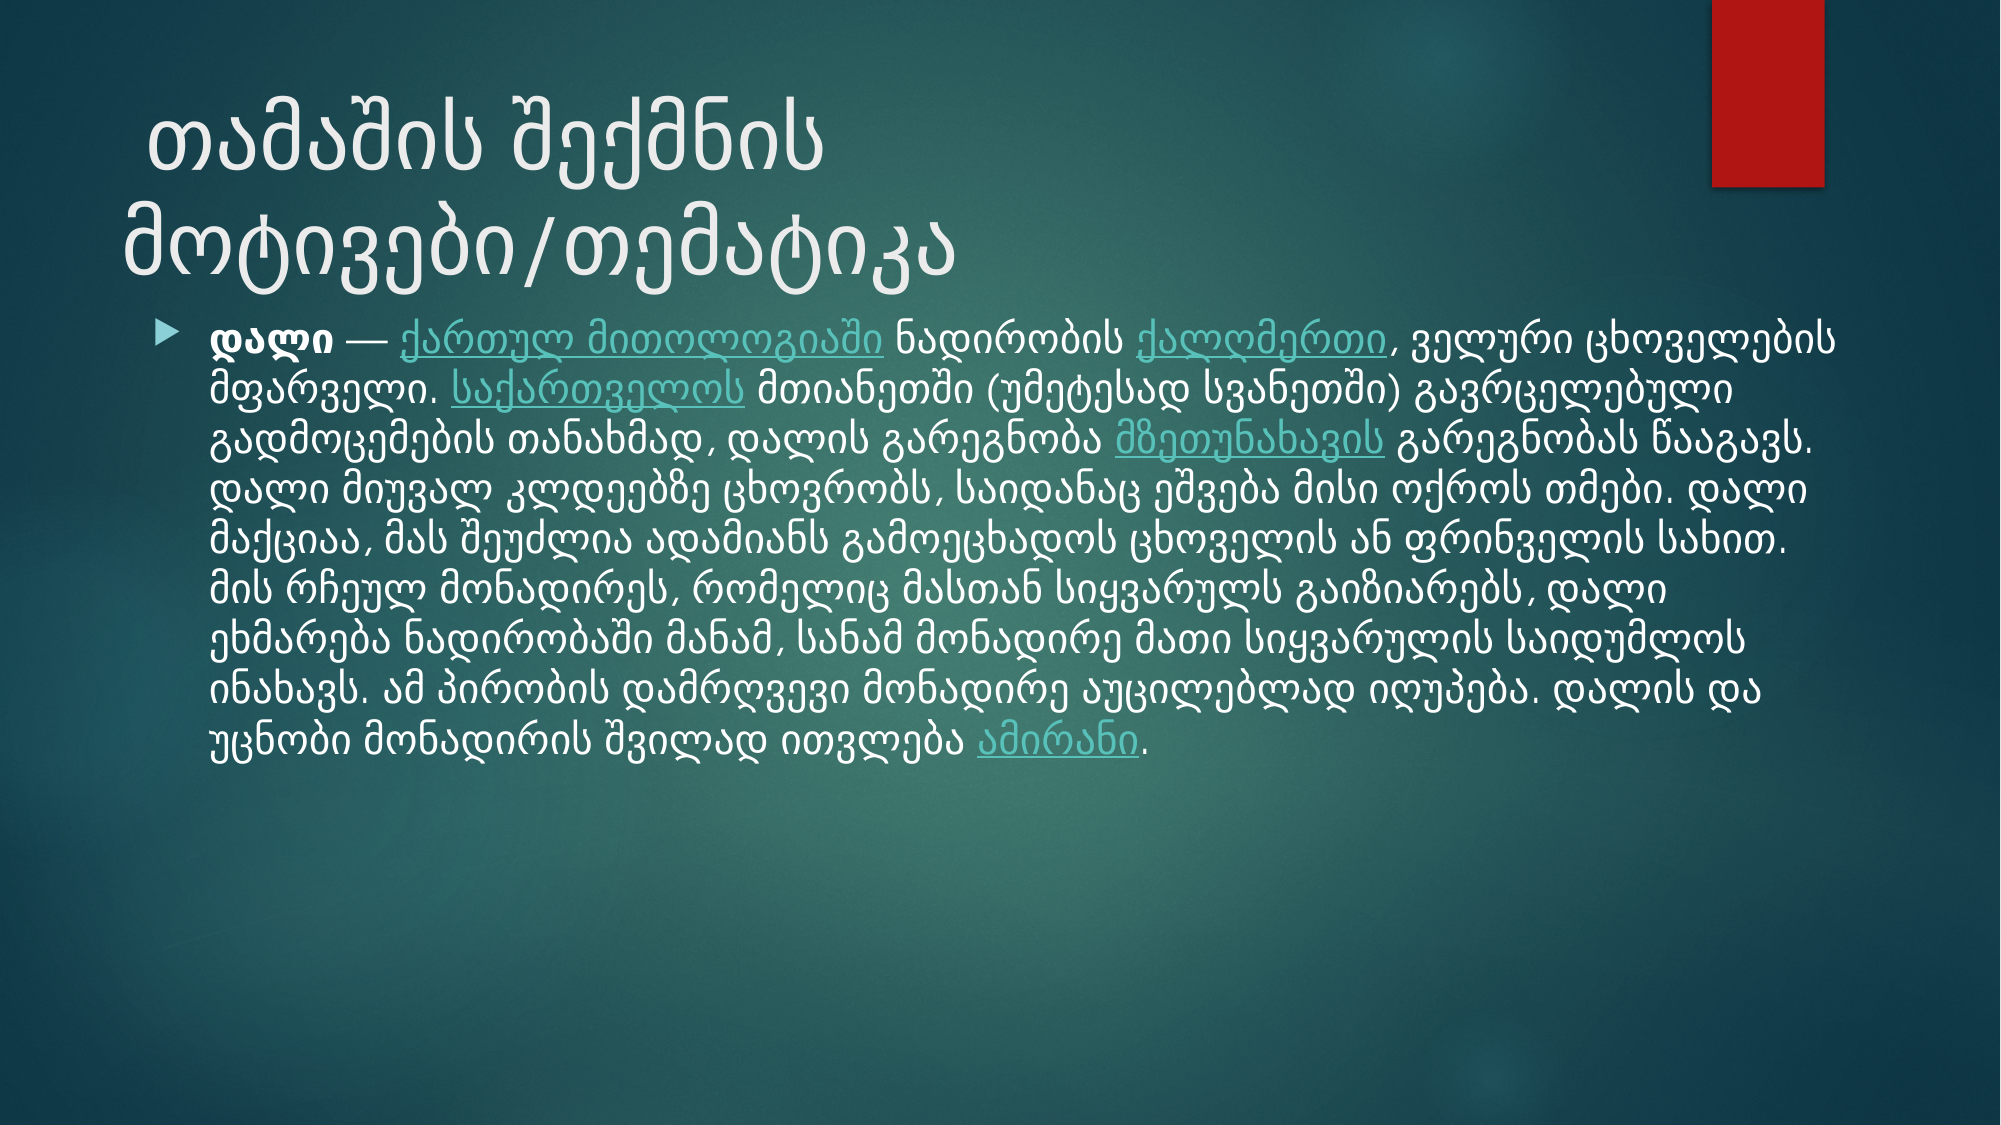

# თამაშის შექმნის მოტივები/თემატიკა
დალი — ქართულ მითოლოგიაში ნადირობის ქალღმერთი, ველური ცხოველების მფარველი. საქართველოს მთიანეთში (უმეტესად სვანეთში) გავრცელებული გადმოცემების თანახმად, დალის გარეგნობა მზეთუნახავის გარეგნობას წააგავს. დალი მიუვალ კლდეებზე ცხოვრობს, საიდანაც ეშვება მისი ოქროს თმები. დალი მაქციაა, მას შეუძლია ადამიანს გამოეცხადოს ცხოველის ან ფრინველის სახით. მის რჩეულ მონადირეს, რომელიც მასთან სიყვარულს გაიზიარებს, დალი ეხმარება ნადირობაში მანამ, სანამ მონადირე მათი სიყვარულის საიდუმლოს ინახავს. ამ პირობის დამრღვევი მონადირე აუცილებლად იღუპება. დალის და უცნობი მონადირის შვილად ითვლება ამირანი.